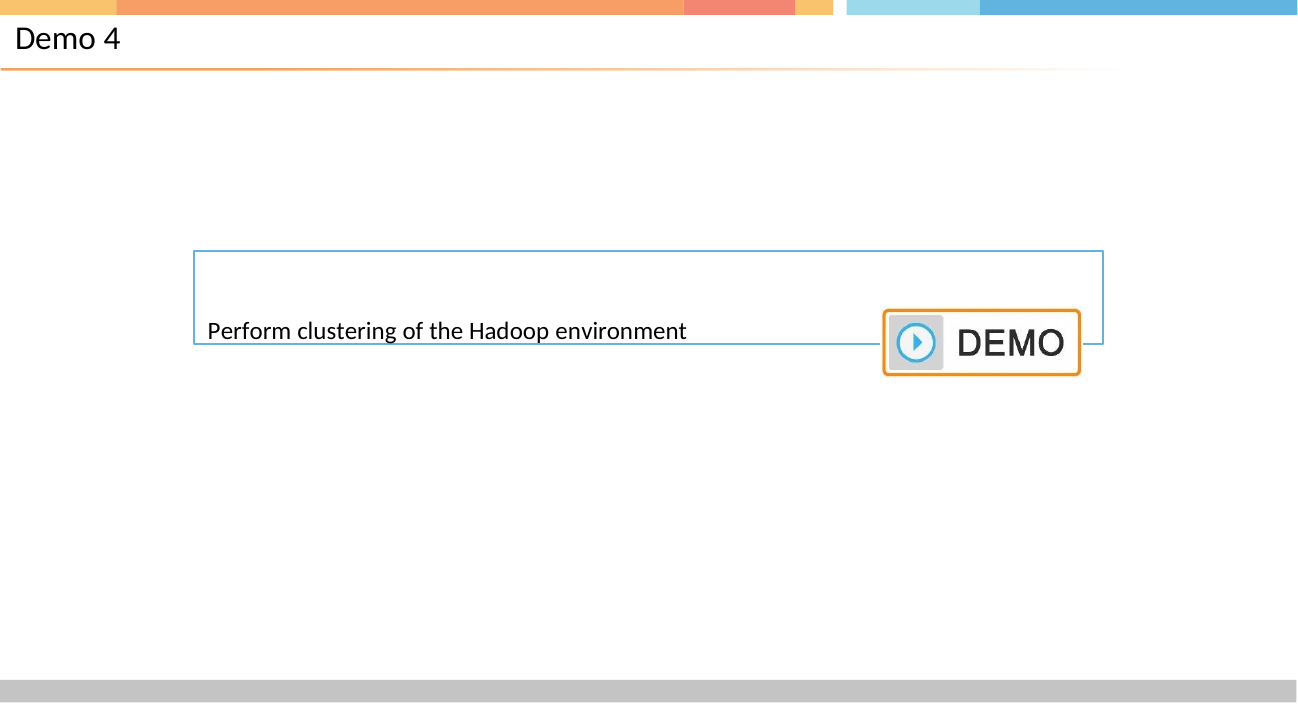

# Demo 4

Perform clustering of the Hadoop environment